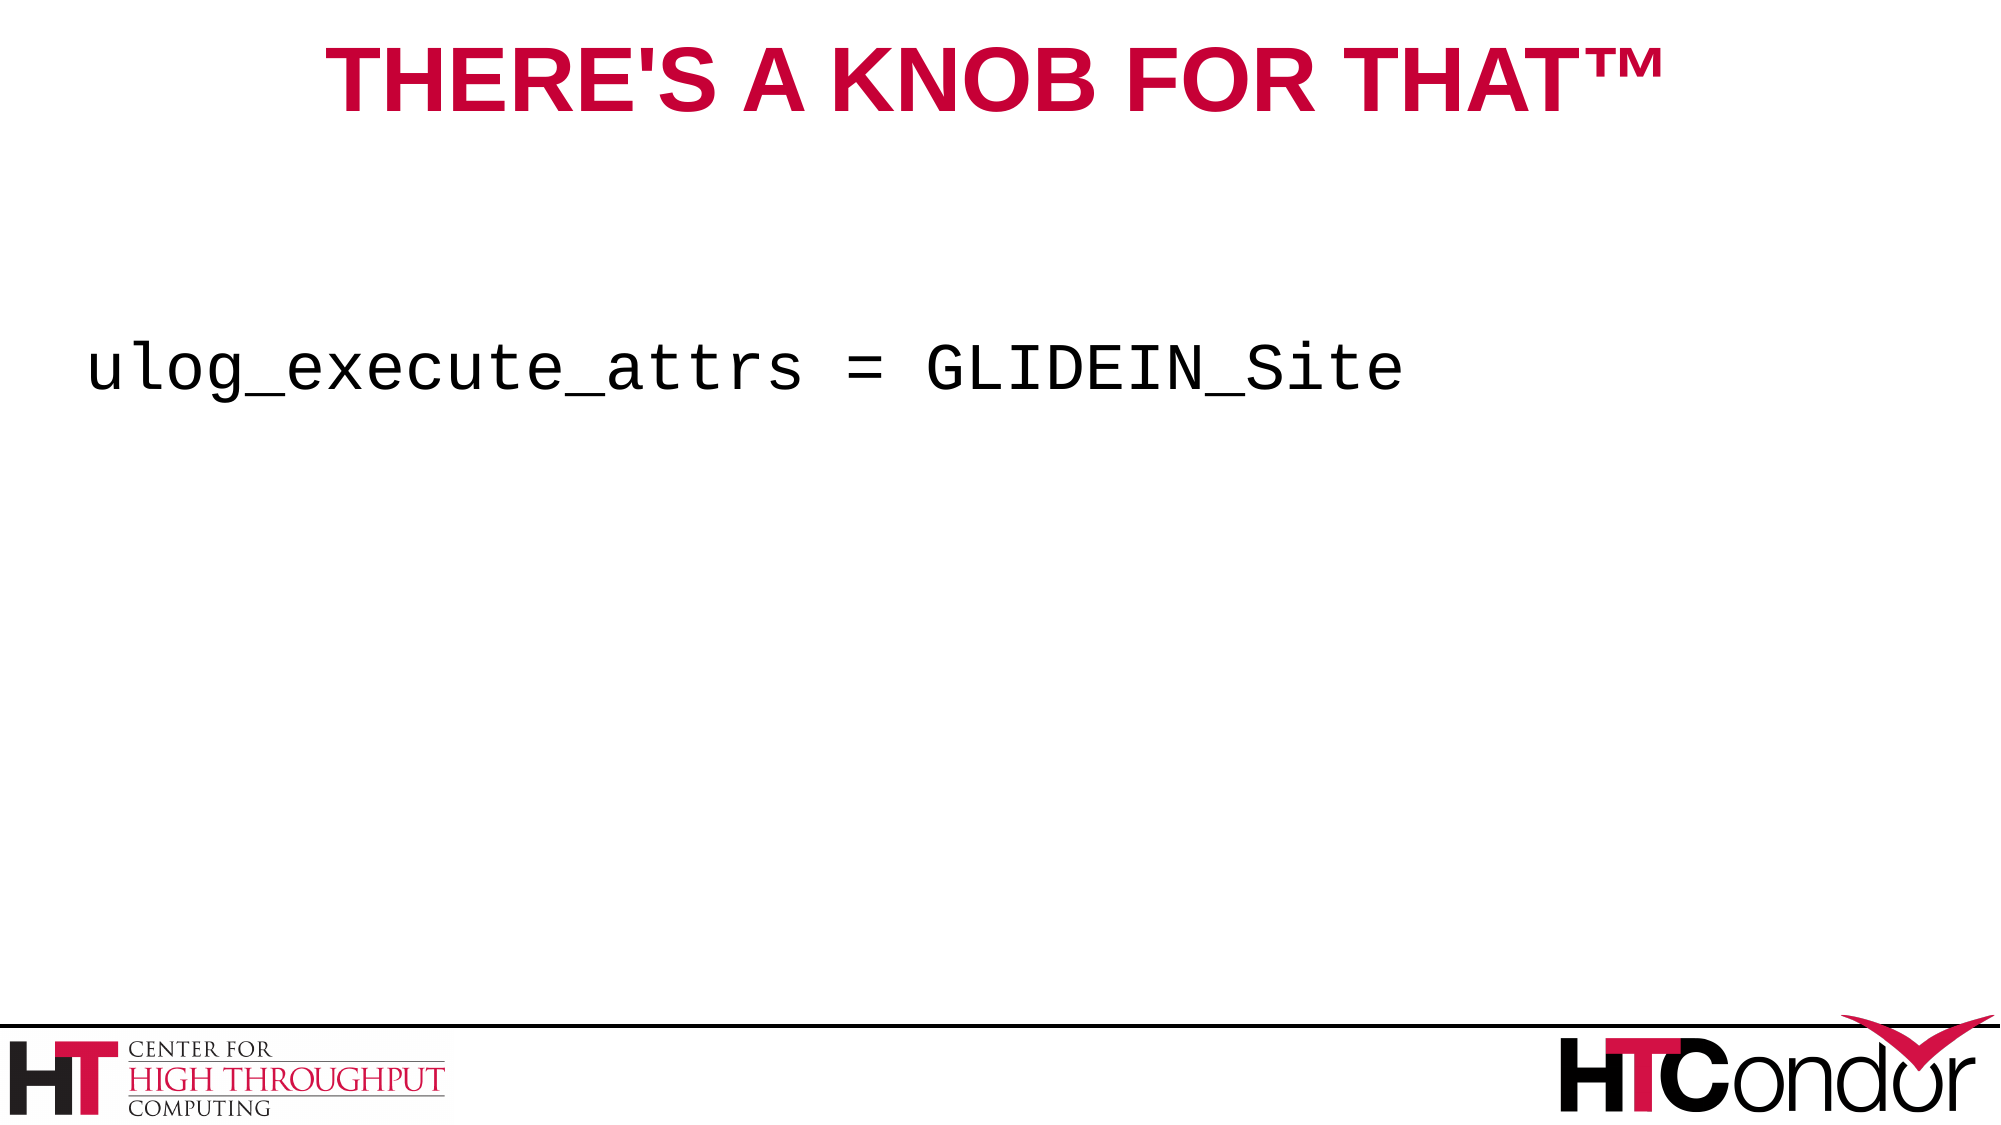

# THERE'S A KNOB FOR THAT™

ulog_execute_attrs = GLIDEIN_Site